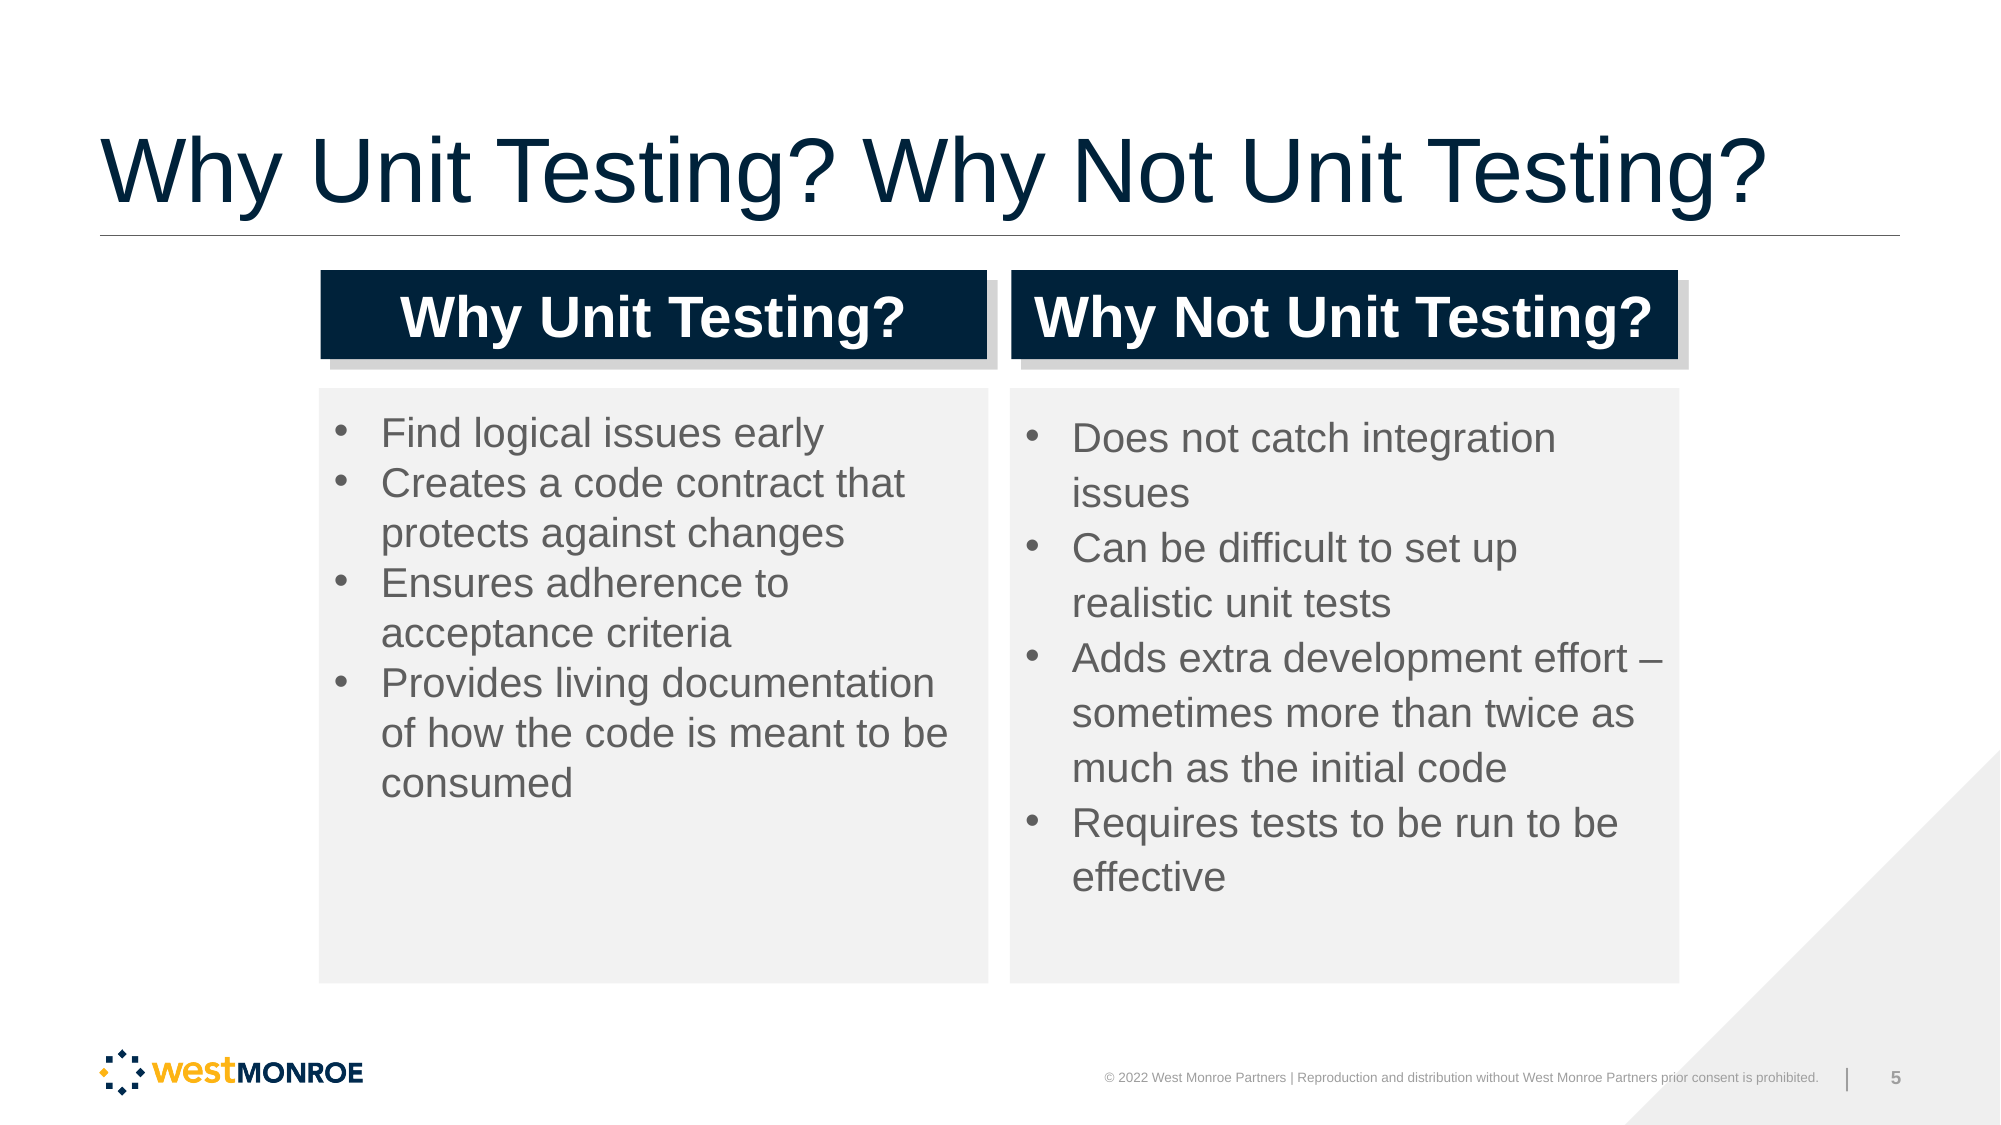

# Why Unit Testing? Why Not Unit Testing?
Why Unit Testing?
Why Not Unit Testing?
Find logical issues early
Creates a code contract that protects against changes
Ensures adherence to acceptance criteria
Provides living documentation of how the code is meant to be consumed

Does not catch integration issues
Can be difficult to set up realistic unit tests
Adds extra development effort – sometimes more than twice as much as the initial code
Requires tests to be run to be effective
© 2022 West Monroe Partners | Reproduction and distribution without West Monroe Partners prior consent is prohibited.
|
5